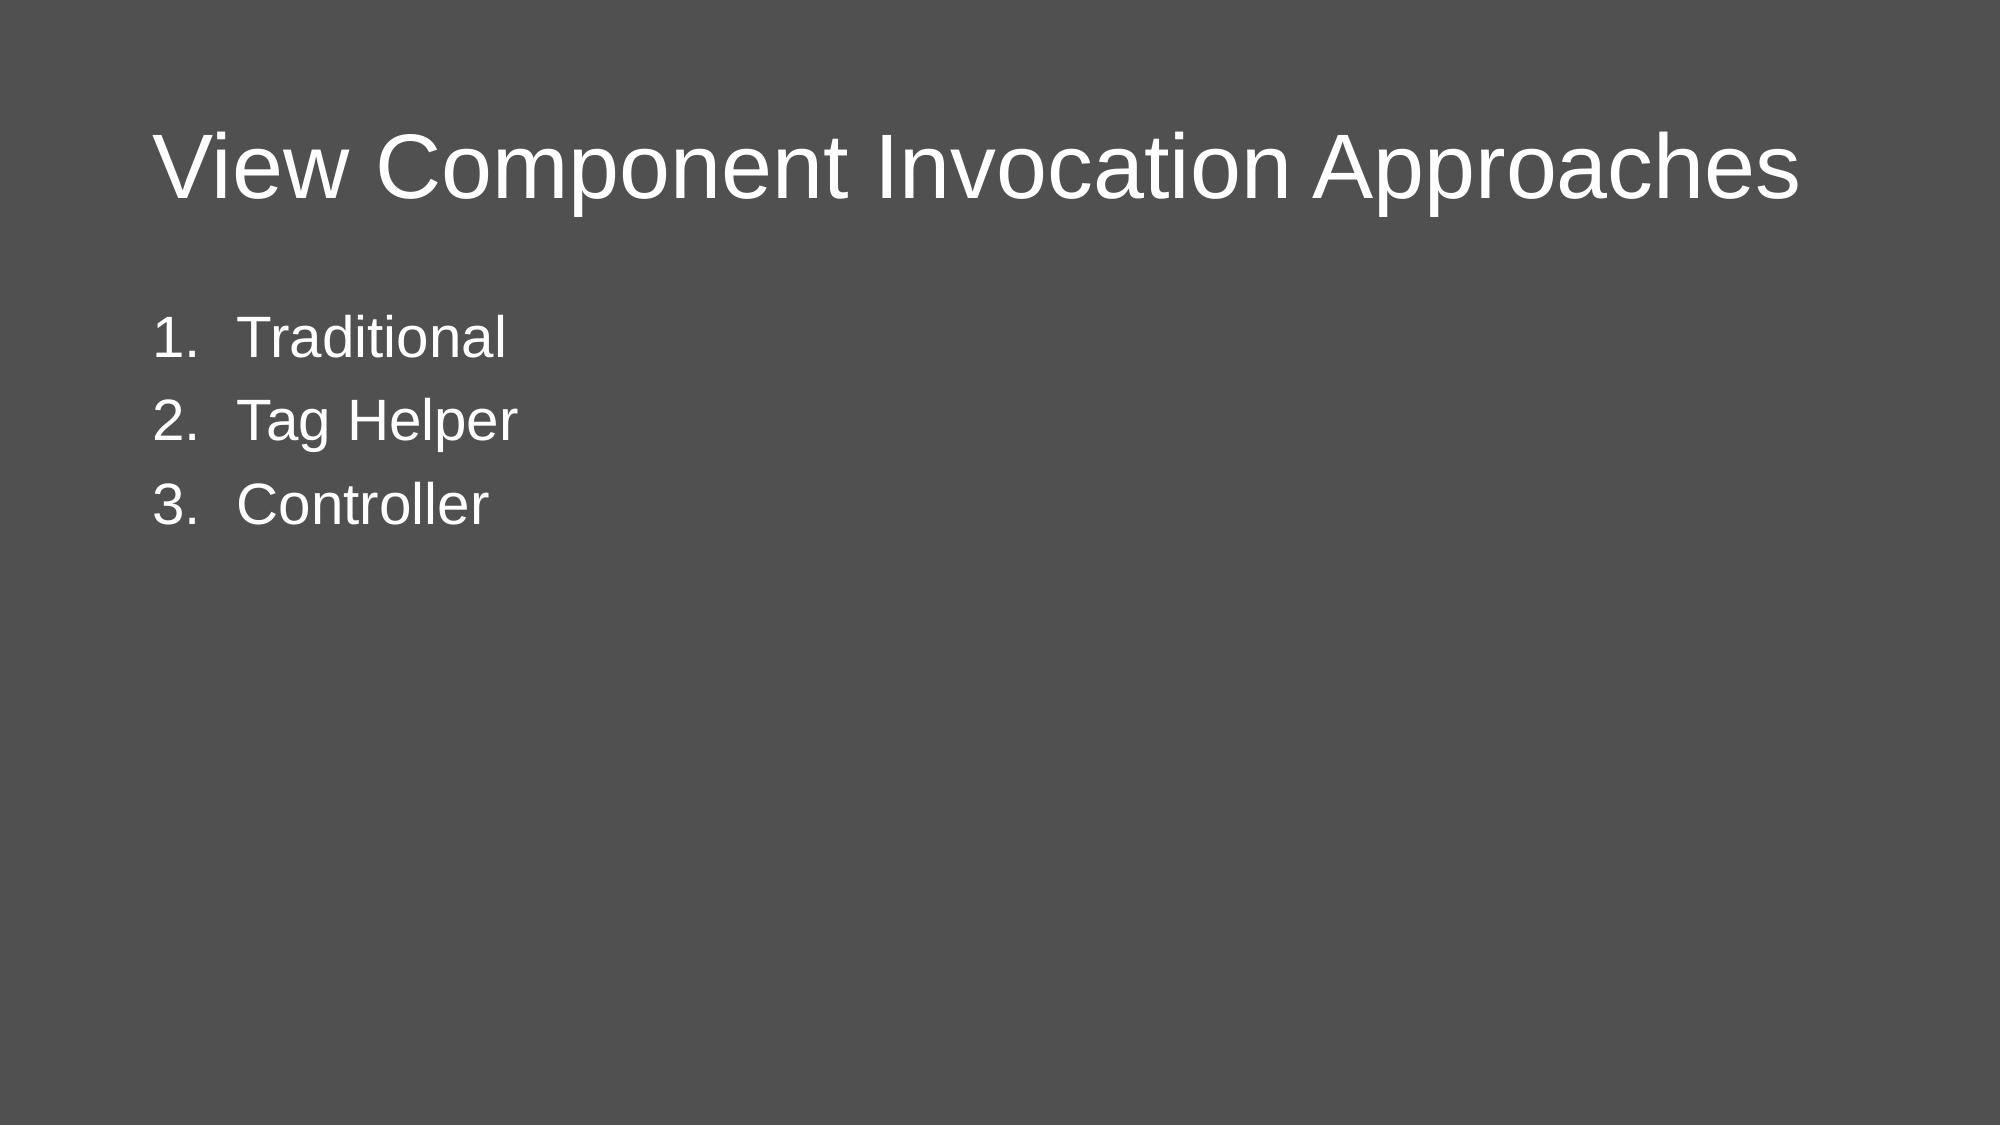

# View Component Invocation Approaches
Traditional
Tag Helper
Controller